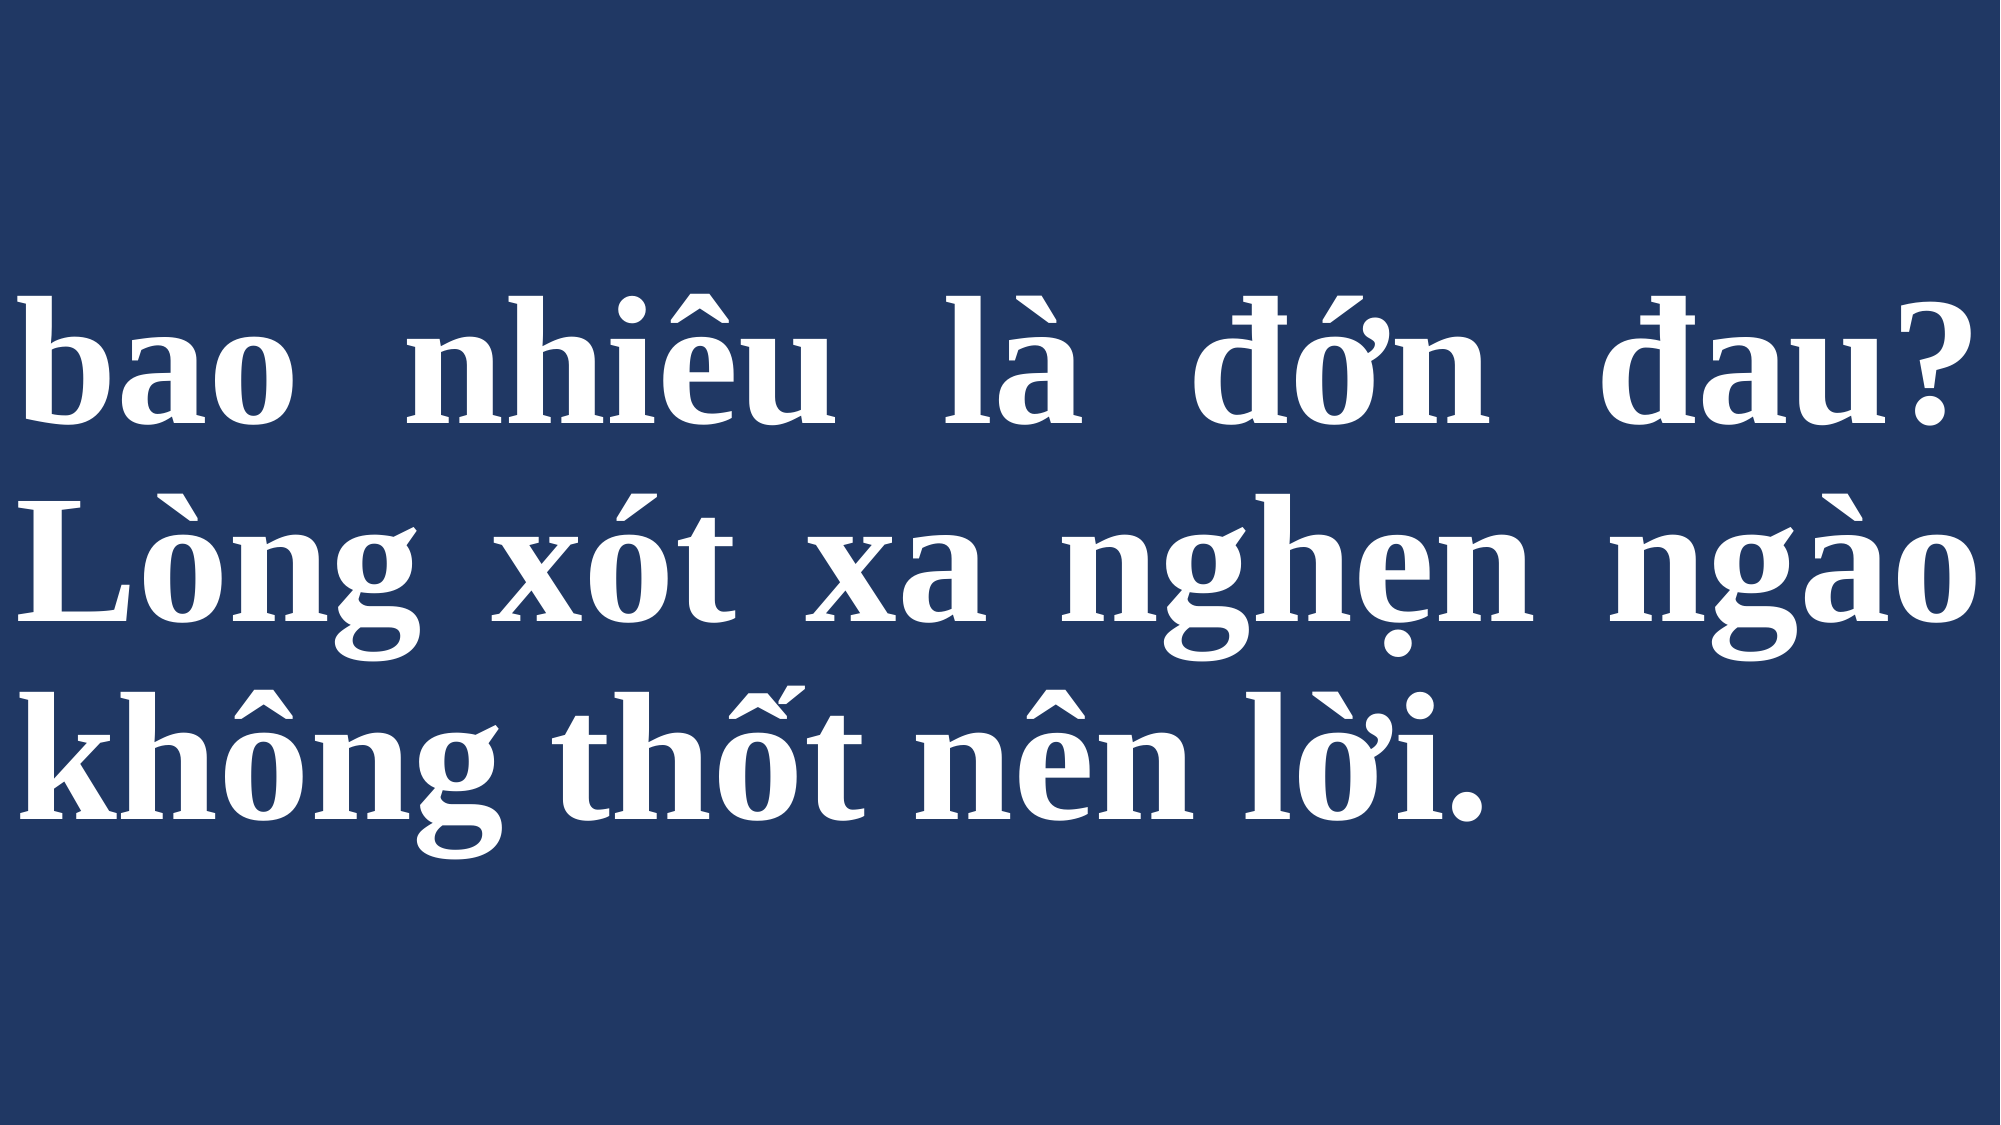

# bao nhiêu là đớn đau? Lòng xót xa nghẹn ngào không thốt nên lời.